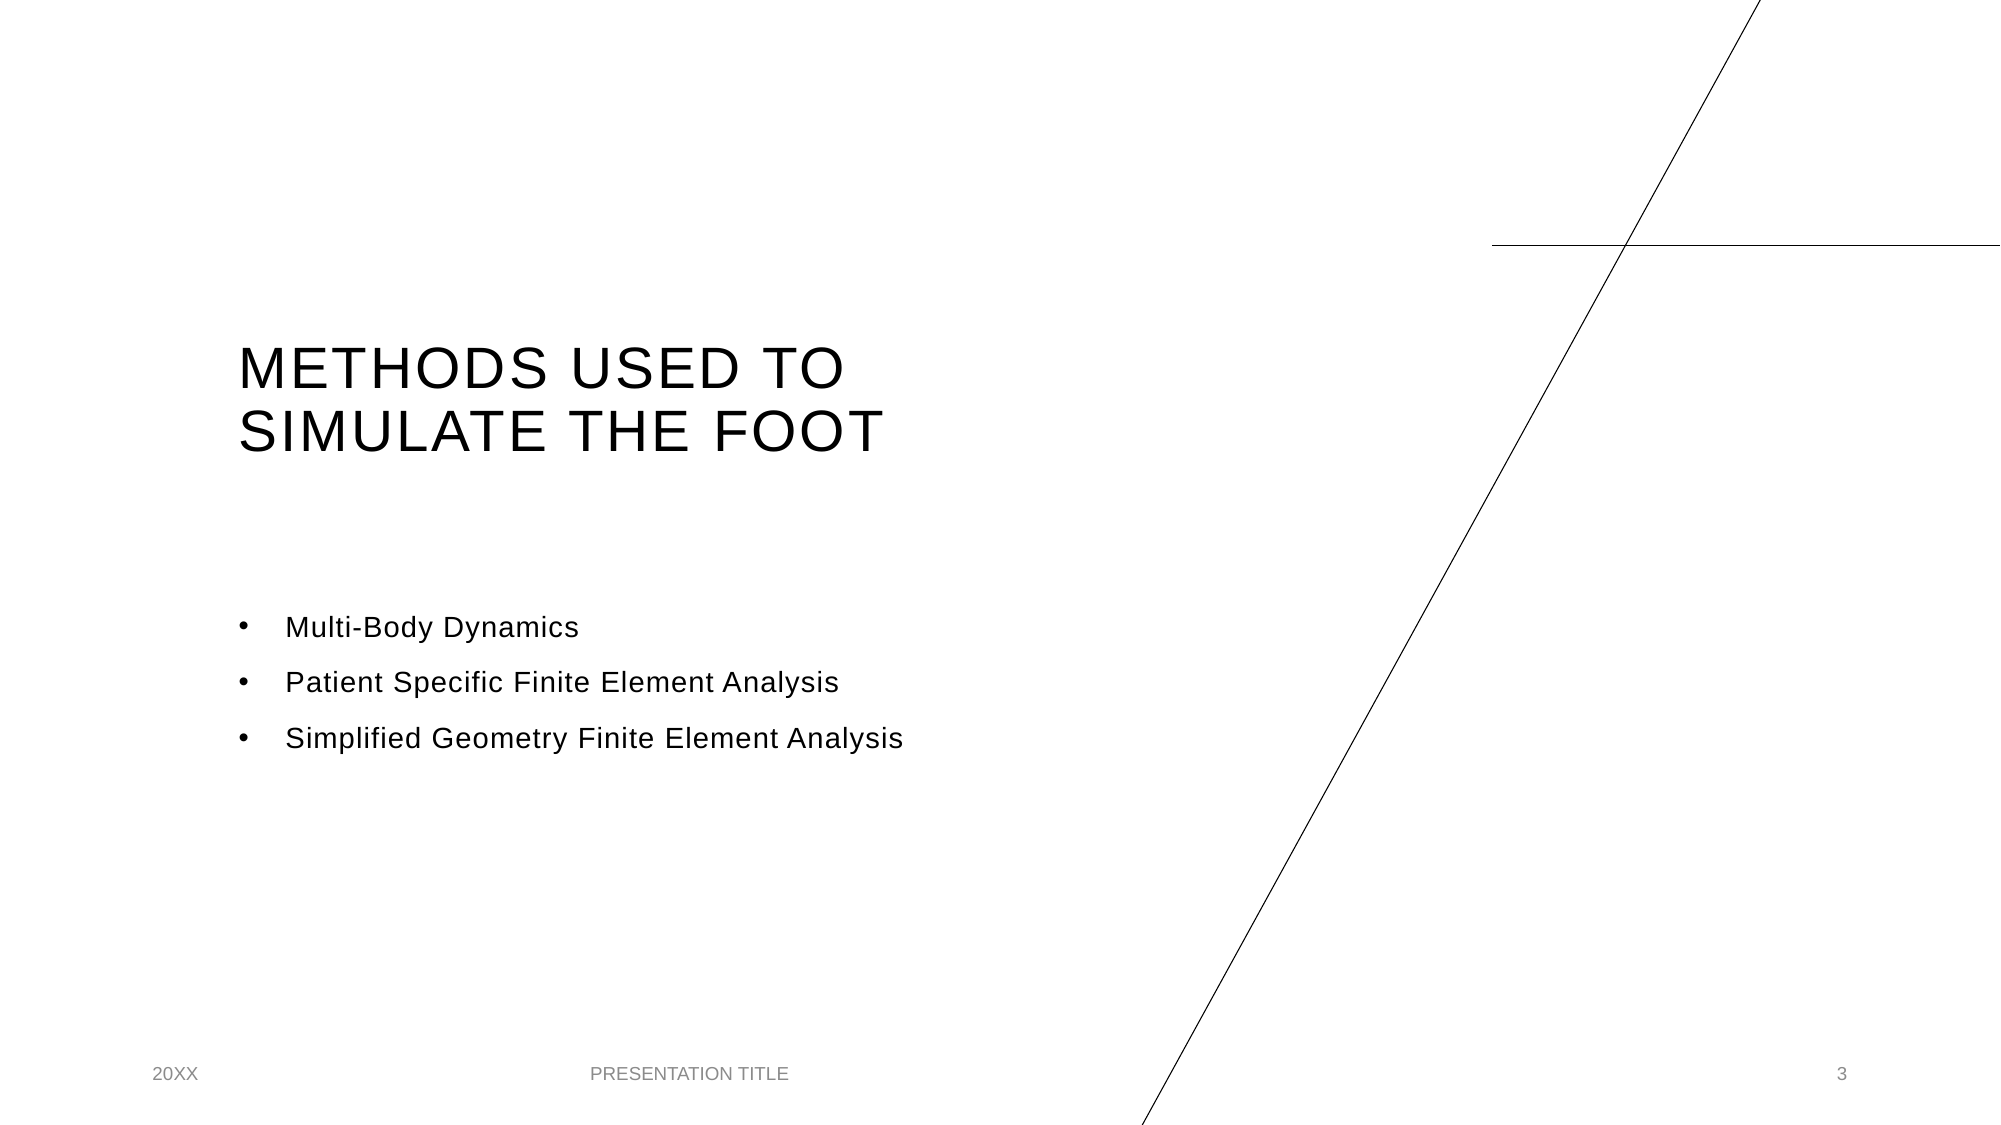

# Methods Used to simulate the foot
Multi-Body Dynamics
Patient Specific Finite Element Analysis
Simplified Geometry Finite Element Analysis
20XX
PRESENTATION TITLE
3